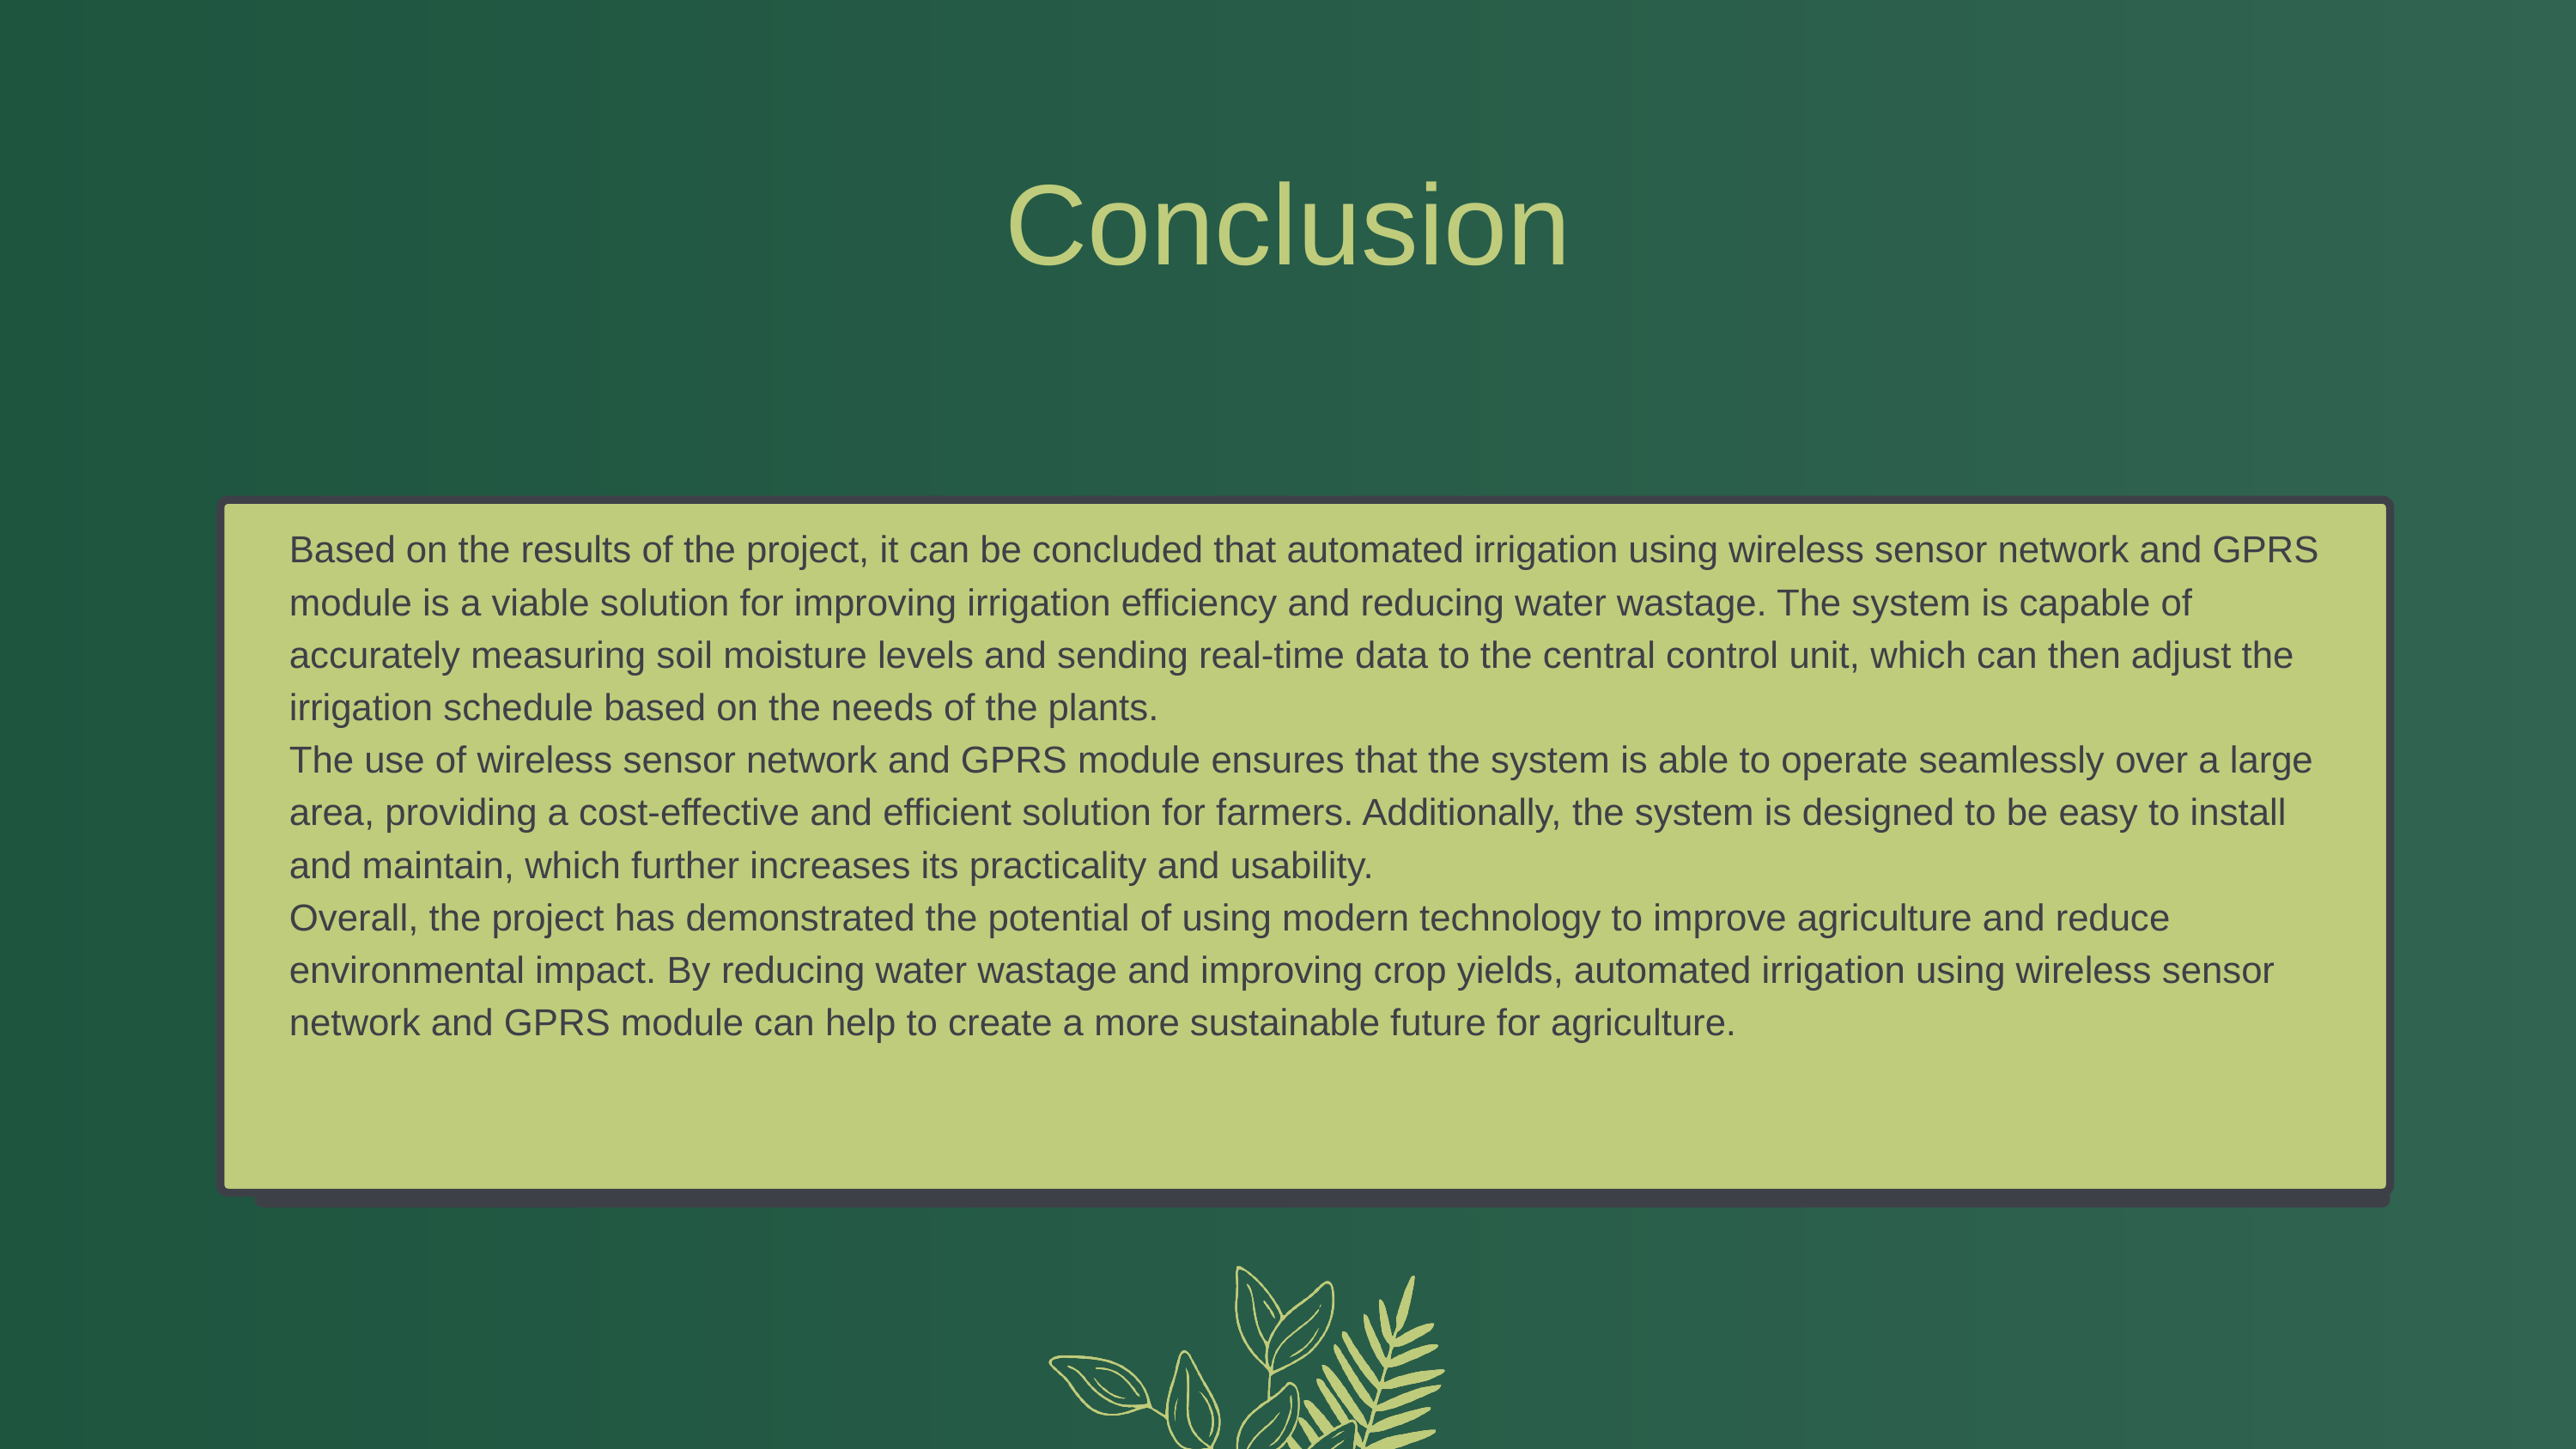

Conclusion

Based on the results of the project, it can be concluded that automated irrigation using wireless sensor network and GPRS module is a viable solution for improving irrigation efficiency and reducing water wastage. The system is capable of accurately measuring soil moisture levels and sending real-time data to the central control unit, which can then adjust the irrigation schedule based on the needs of the plants.
The use of wireless sensor network and GPRS module ensures that the system is able to operate seamlessly over a large area, providing a cost-effective and efficient solution for farmers. Additionally, the system is designed to be easy to install and maintain, which further increases its practicality and usability.
Overall, the project has demonstrated the potential of using modern technology to improve agriculture and reduce environmental impact. By reducing water wastage and improving crop yields, automated irrigation using wireless sensor network and GPRS module can help to create a more sustainable future for agriculture.